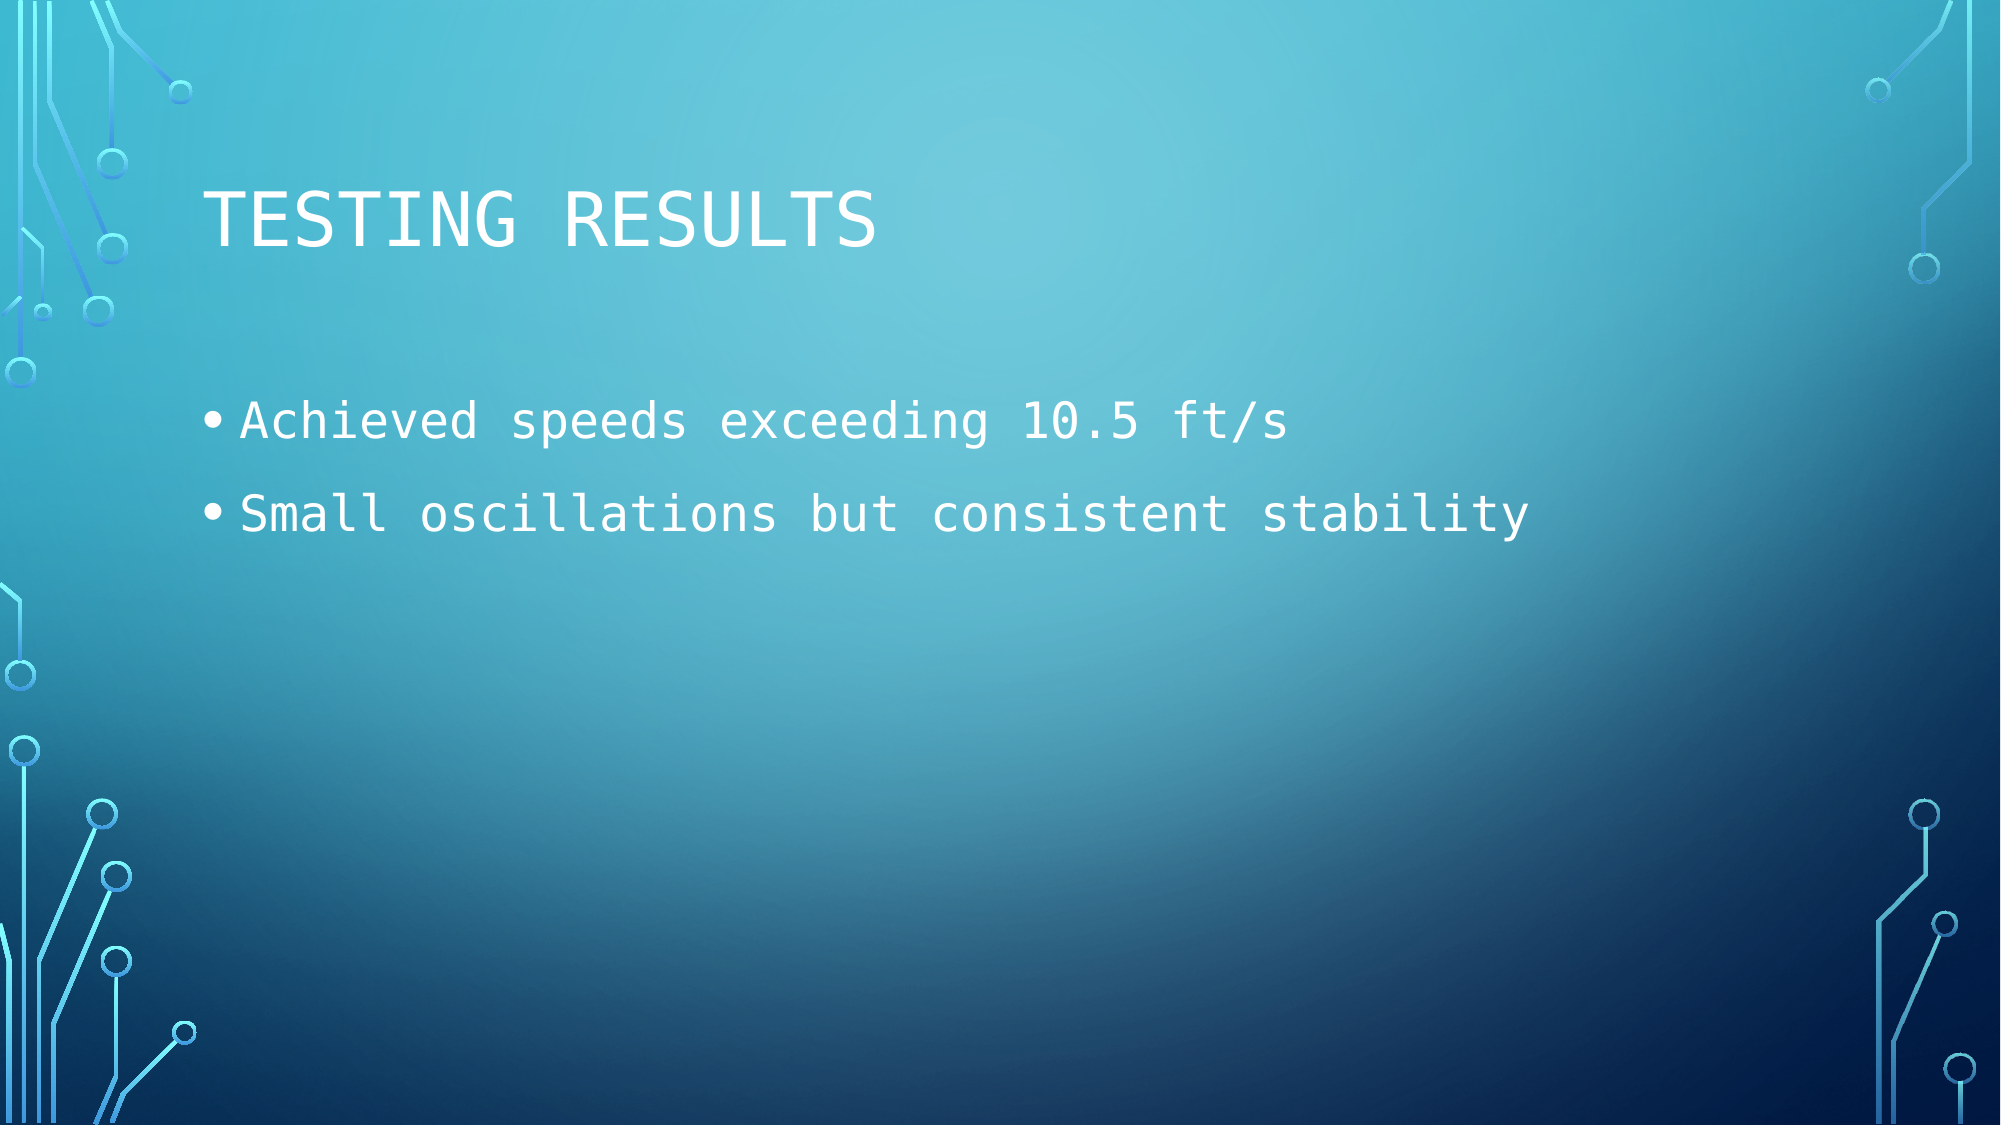

# Testing Results
Achieved speeds exceeding 10.5 ft/s
Small oscillations but consistent stability